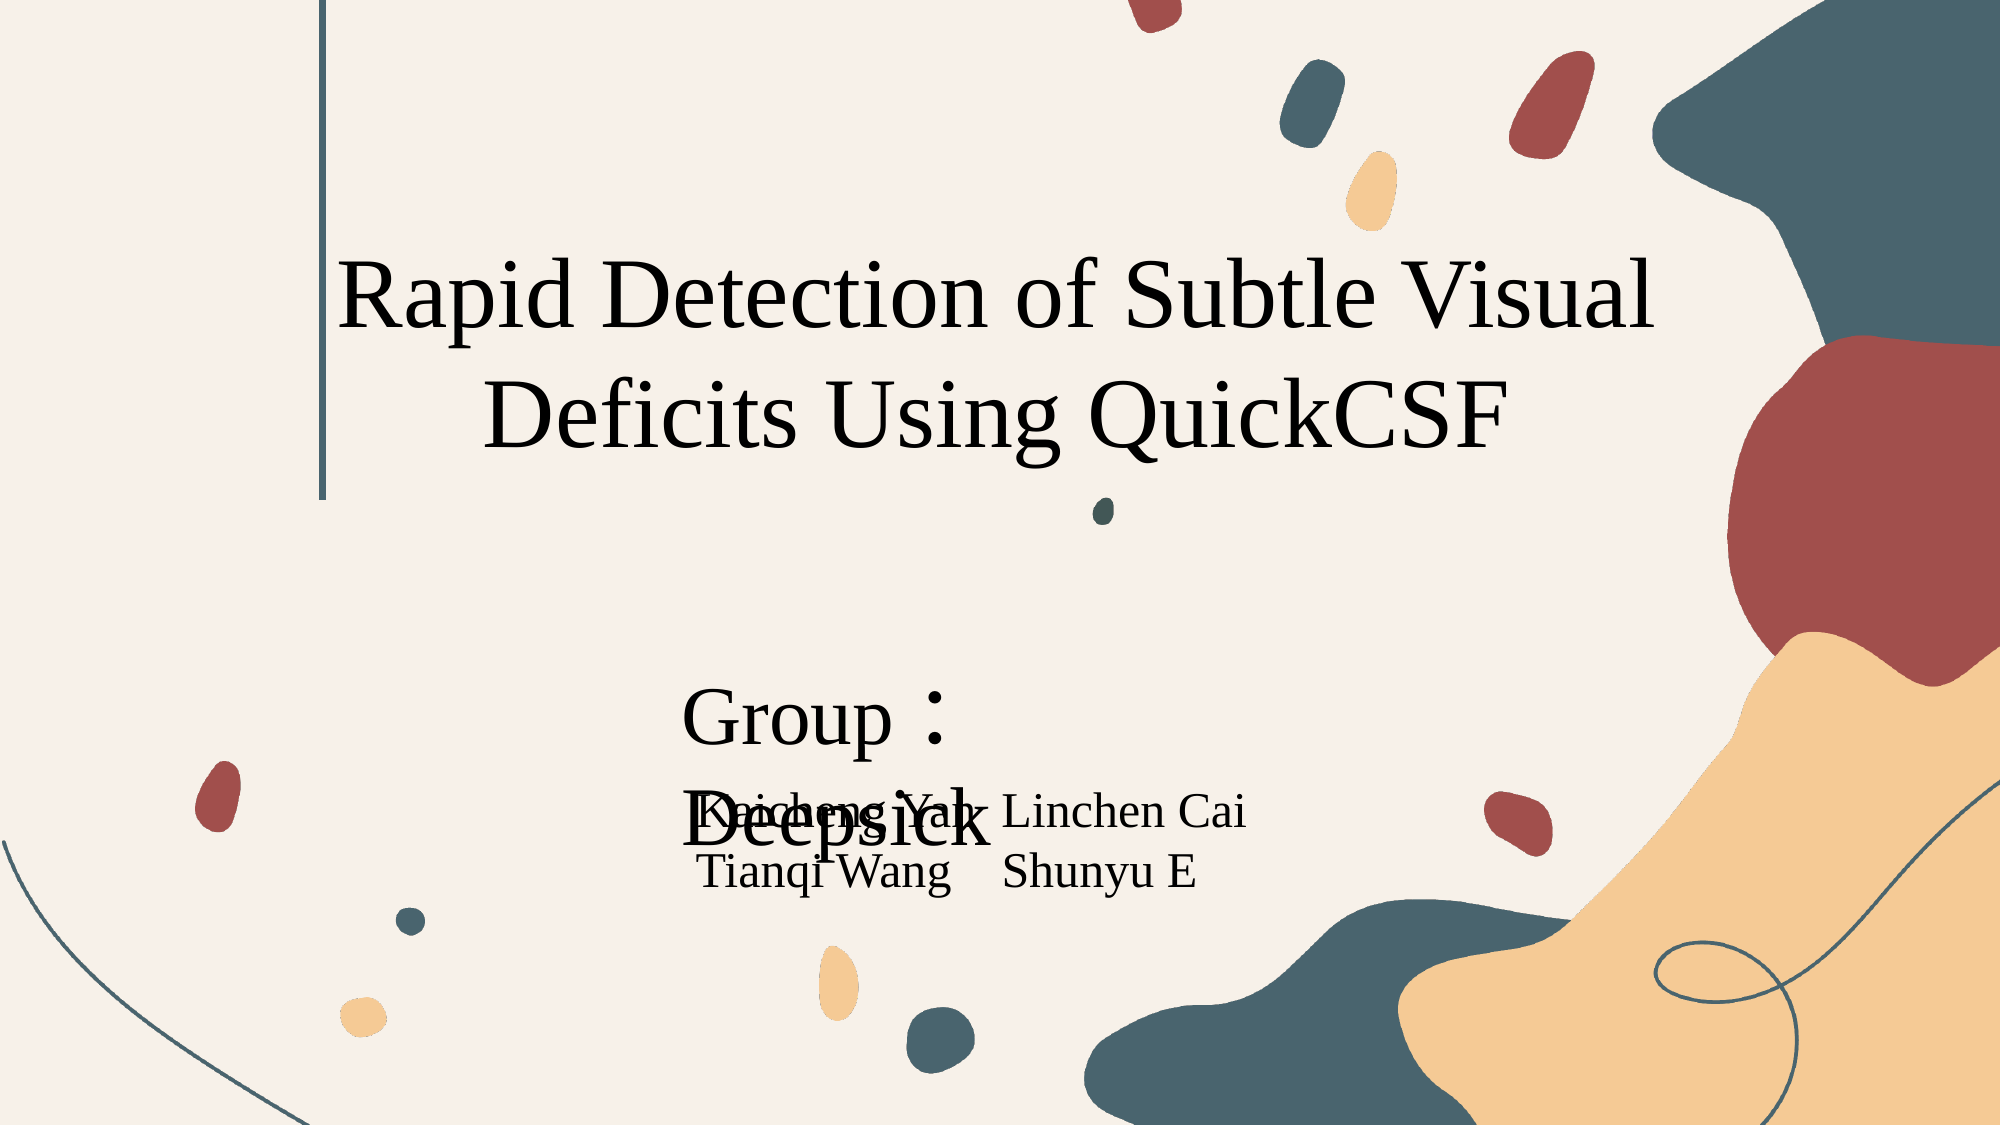

Rapid Detection of Subtle Visual Deficits Using QuickCSF
Group：Deepsick
Kaicheng Yan  Linchen Cai
Tianqi Wang    Shunyu E